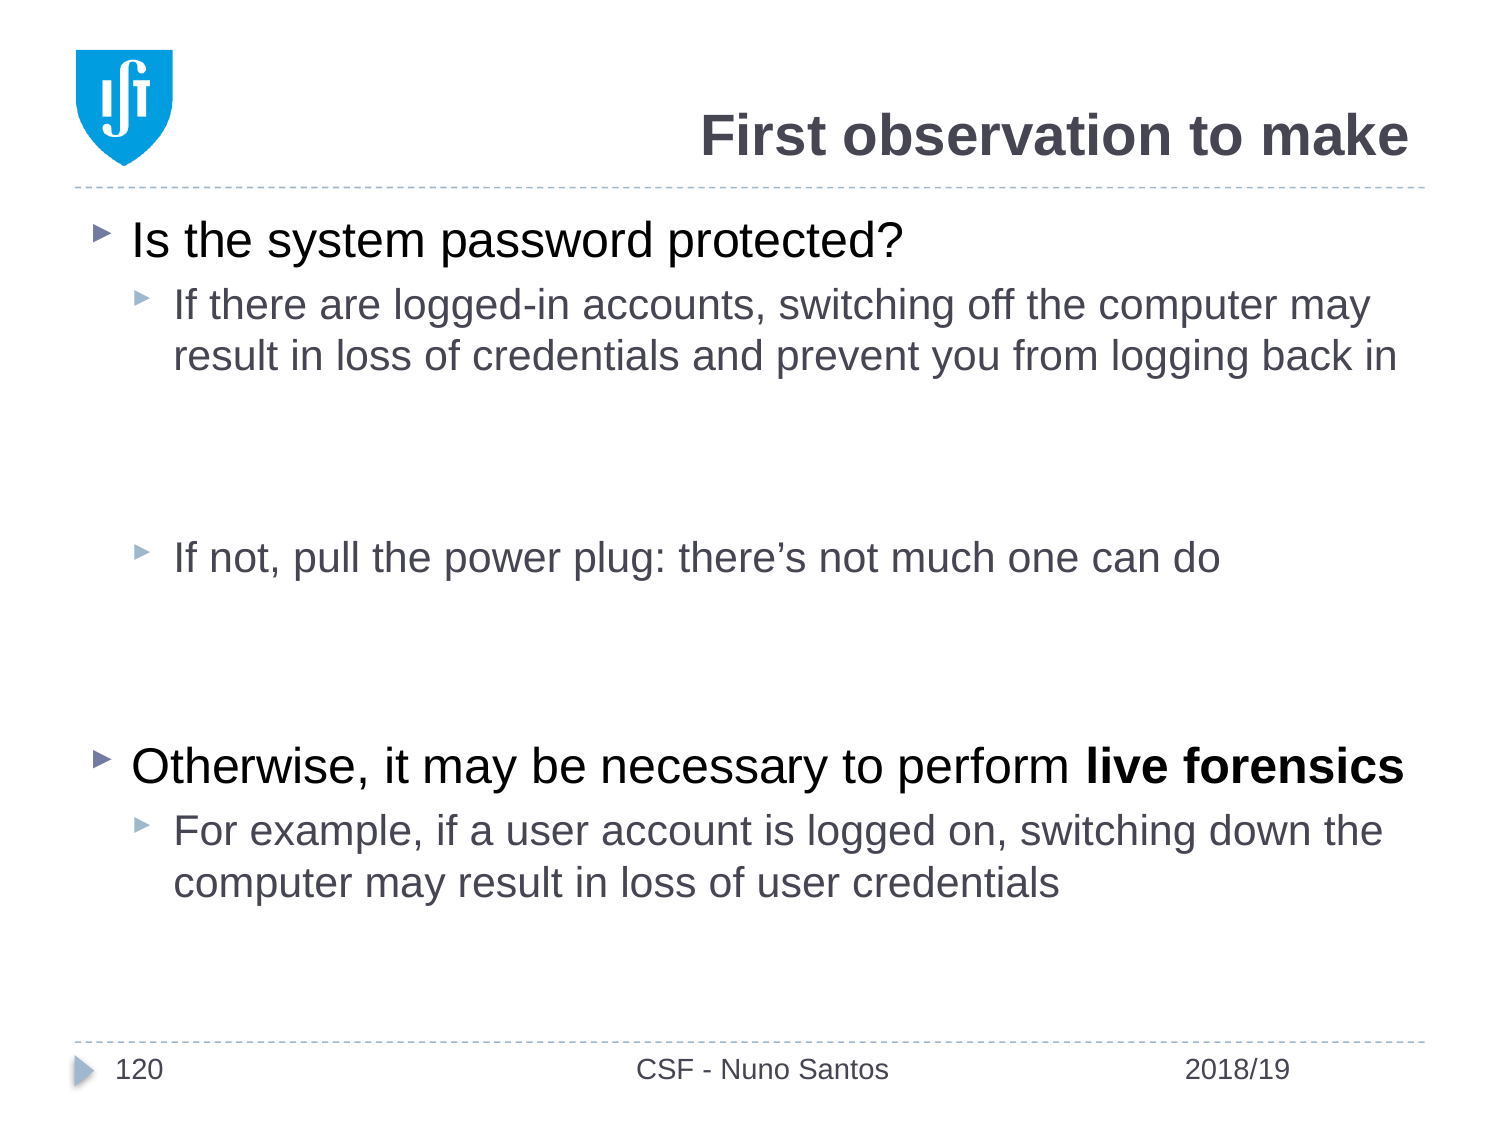

# First observation to make
Is the system password protected?
If there are logged-in accounts, switching off the computer may result in loss of credentials and prevent you from logging back in

If not, pull the power plug: there’s not much one can do

Otherwise, it may be necessary to perform live forensics
For example, if a user account is logged on, switching down the computer may result in loss of user credentials

120
CSF - Nuno Santos
2018/19